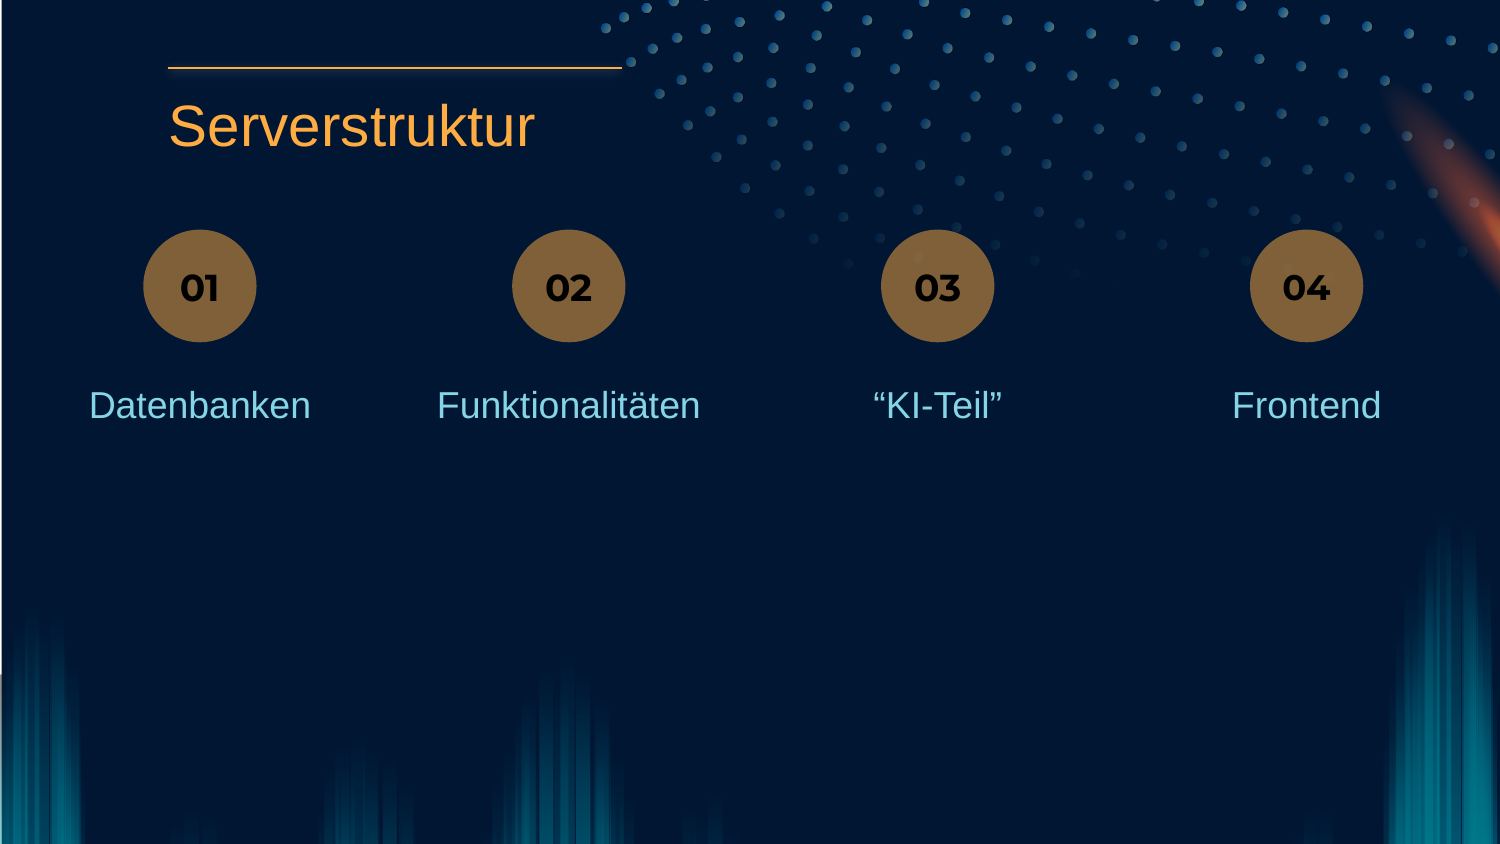

Serverstruktur
01
02
03
04
Datenbanken
Funktionalitäten
“KI-Teil”
Frontend